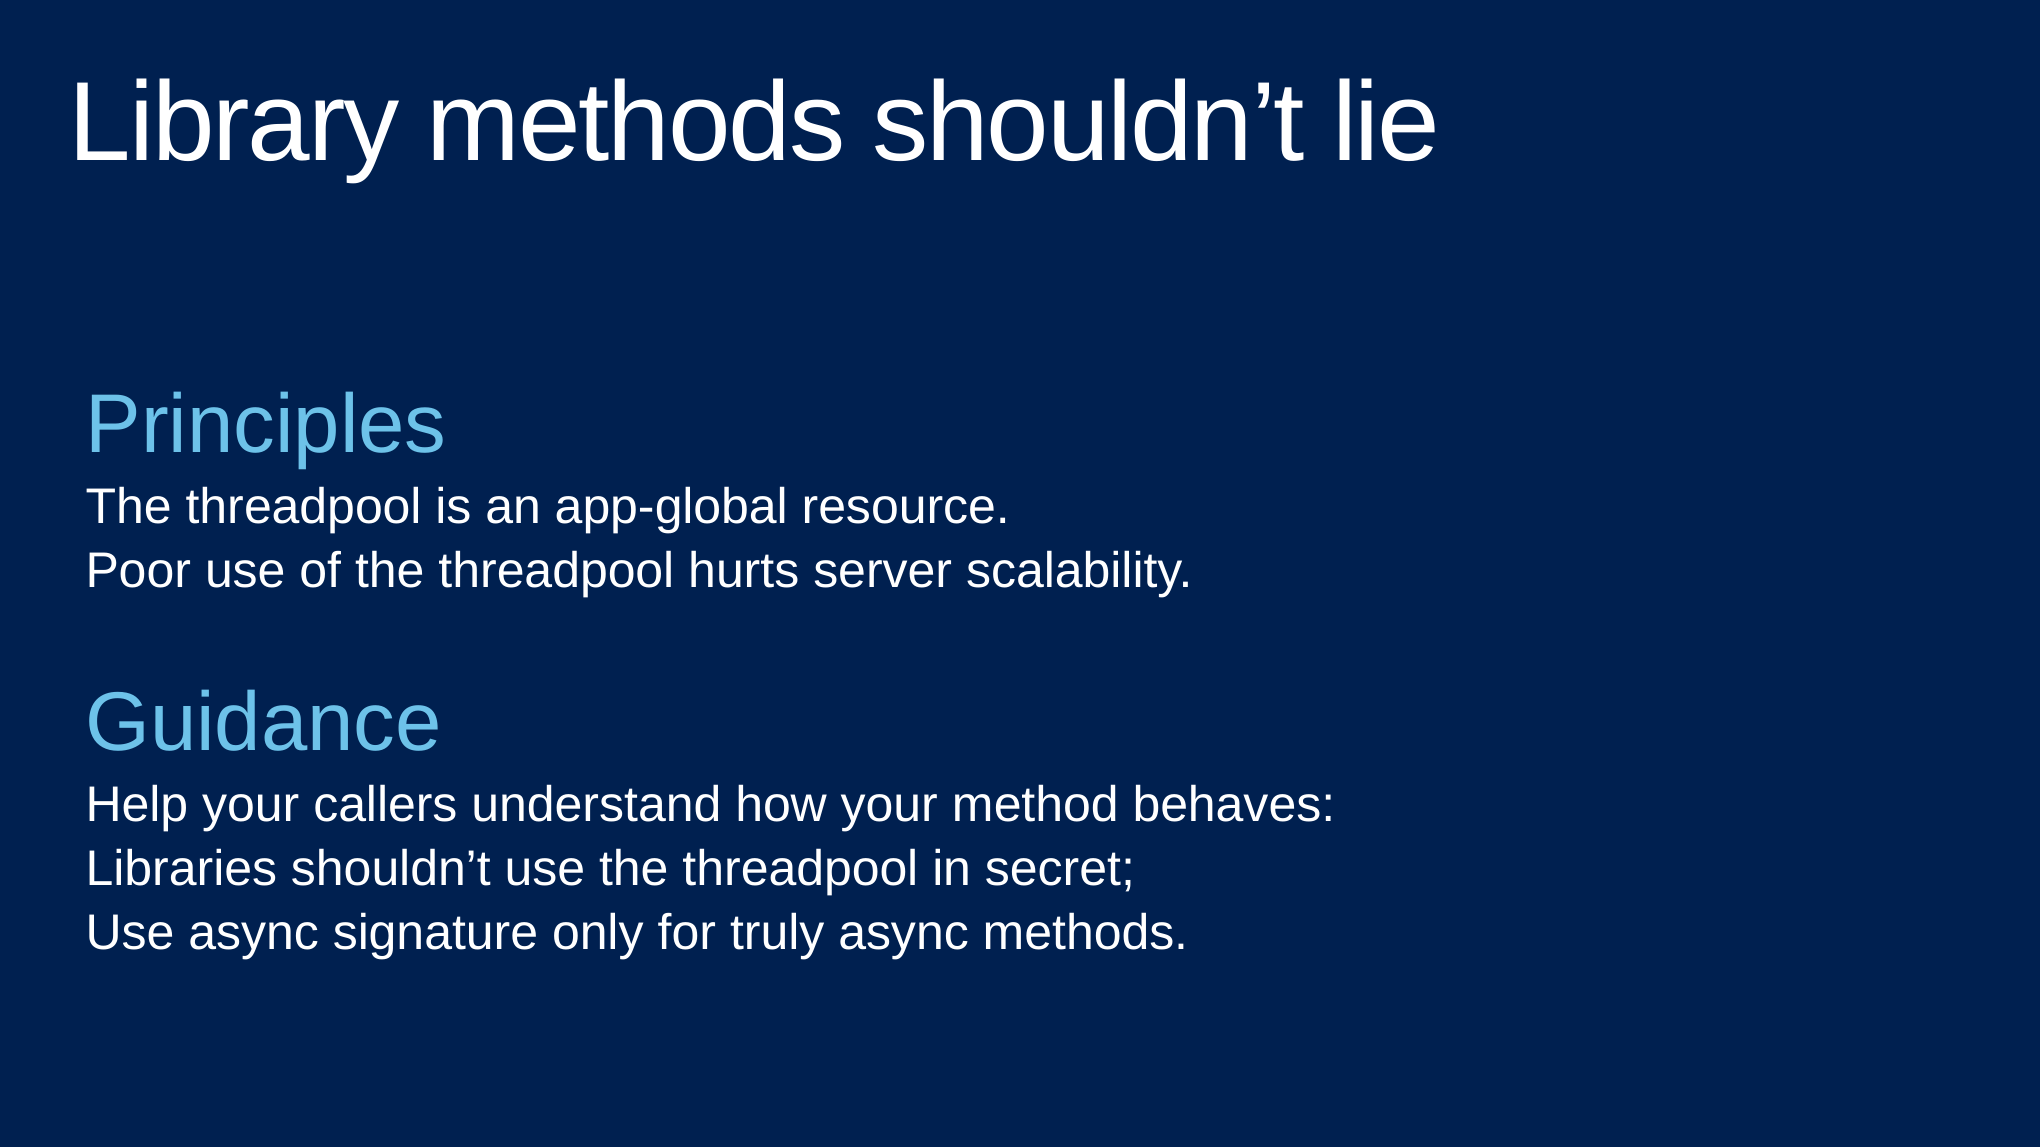

# Library methods shouldn’t lie

Principles
The threadpool is an app-global resource.
Poor use of the threadpool hurts server scalability.

Guidance
Help your callers understand how your method behaves:
Libraries shouldn’t use the threadpool in secret;
Use async signature only for truly async methods.